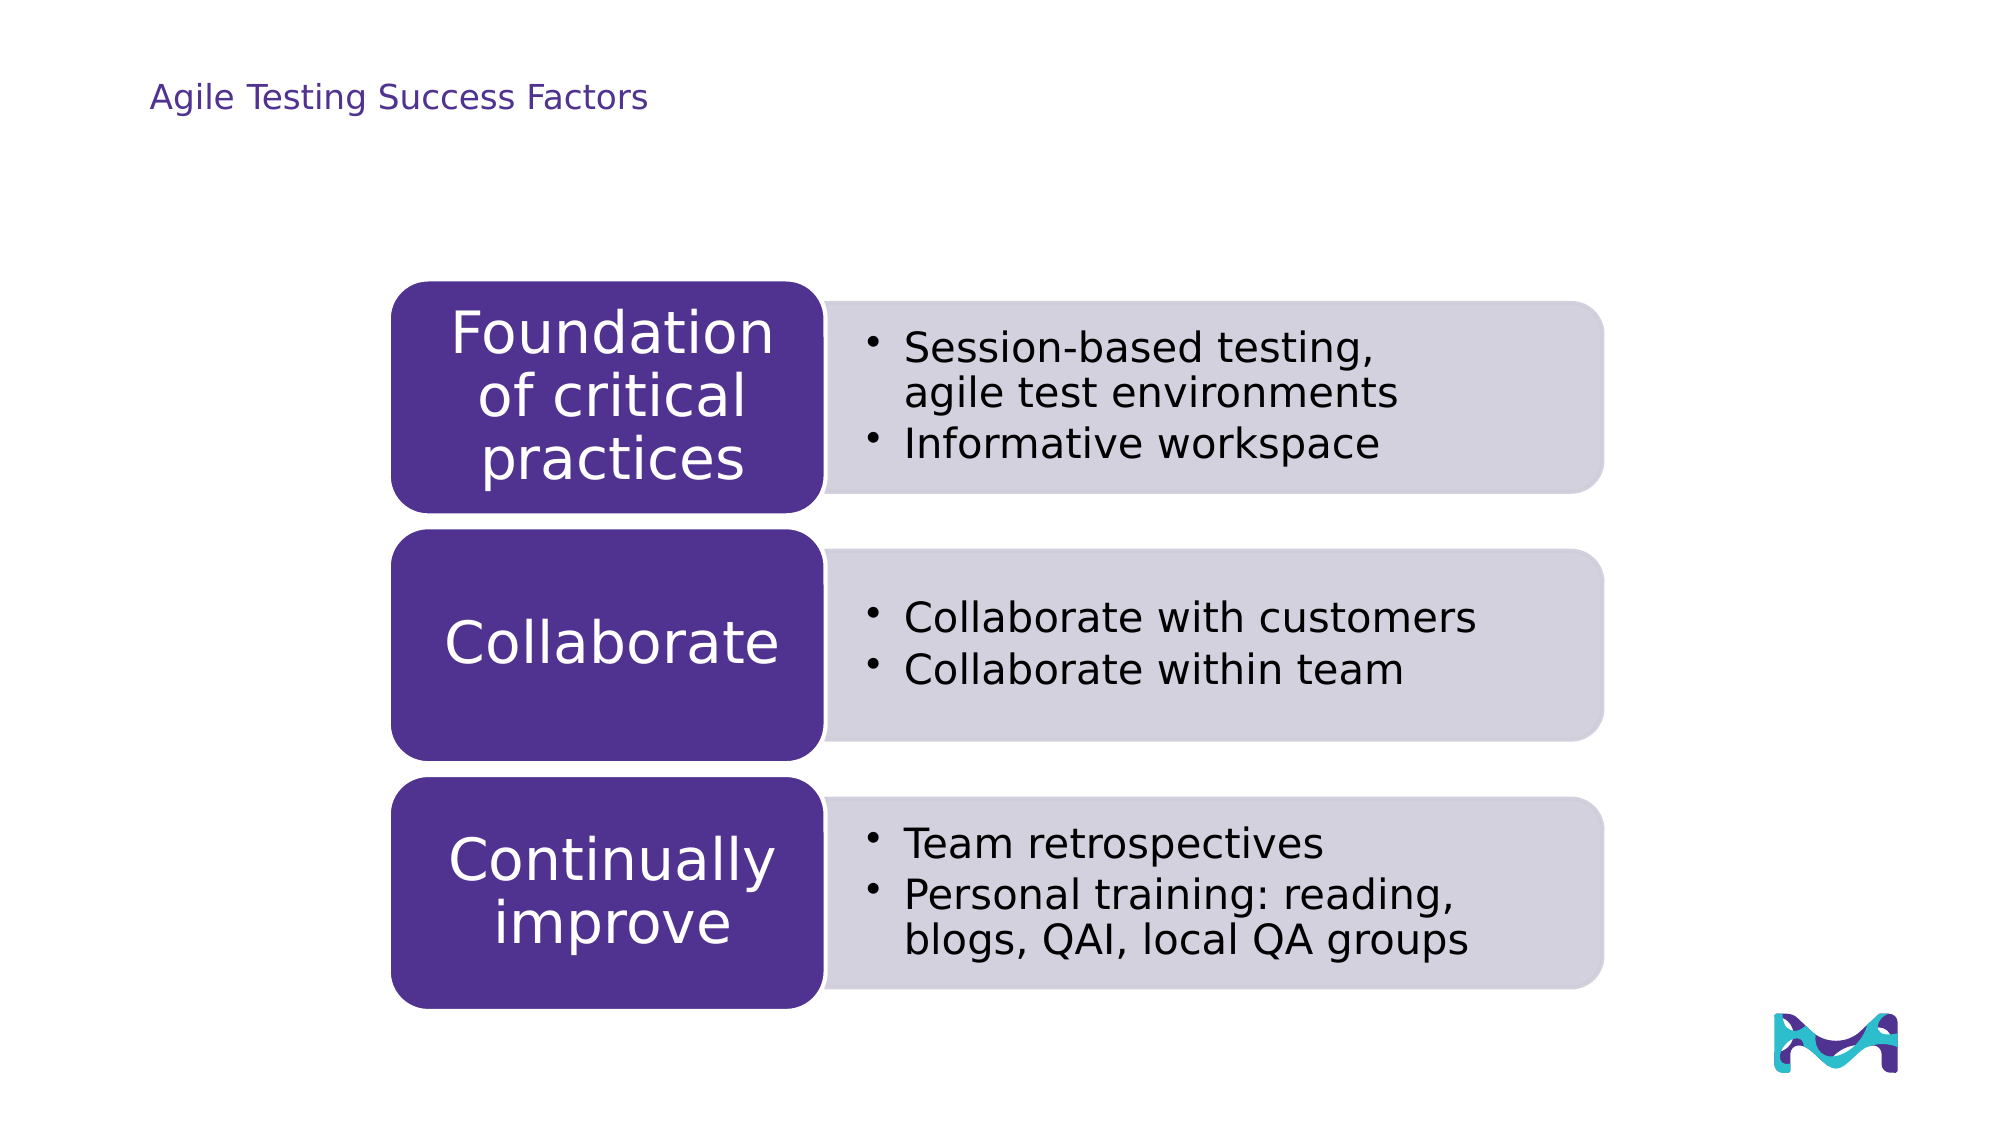

# Agile Testing Success Factors
Session-based testing,
agile test environments
Informative workspace
Foundation of critical practices
Collaborate with customers
Collaborate within team
Collaborate
Team retrospectives
Personal training: reading, blogs, QAI, local QA groups
Continually improve